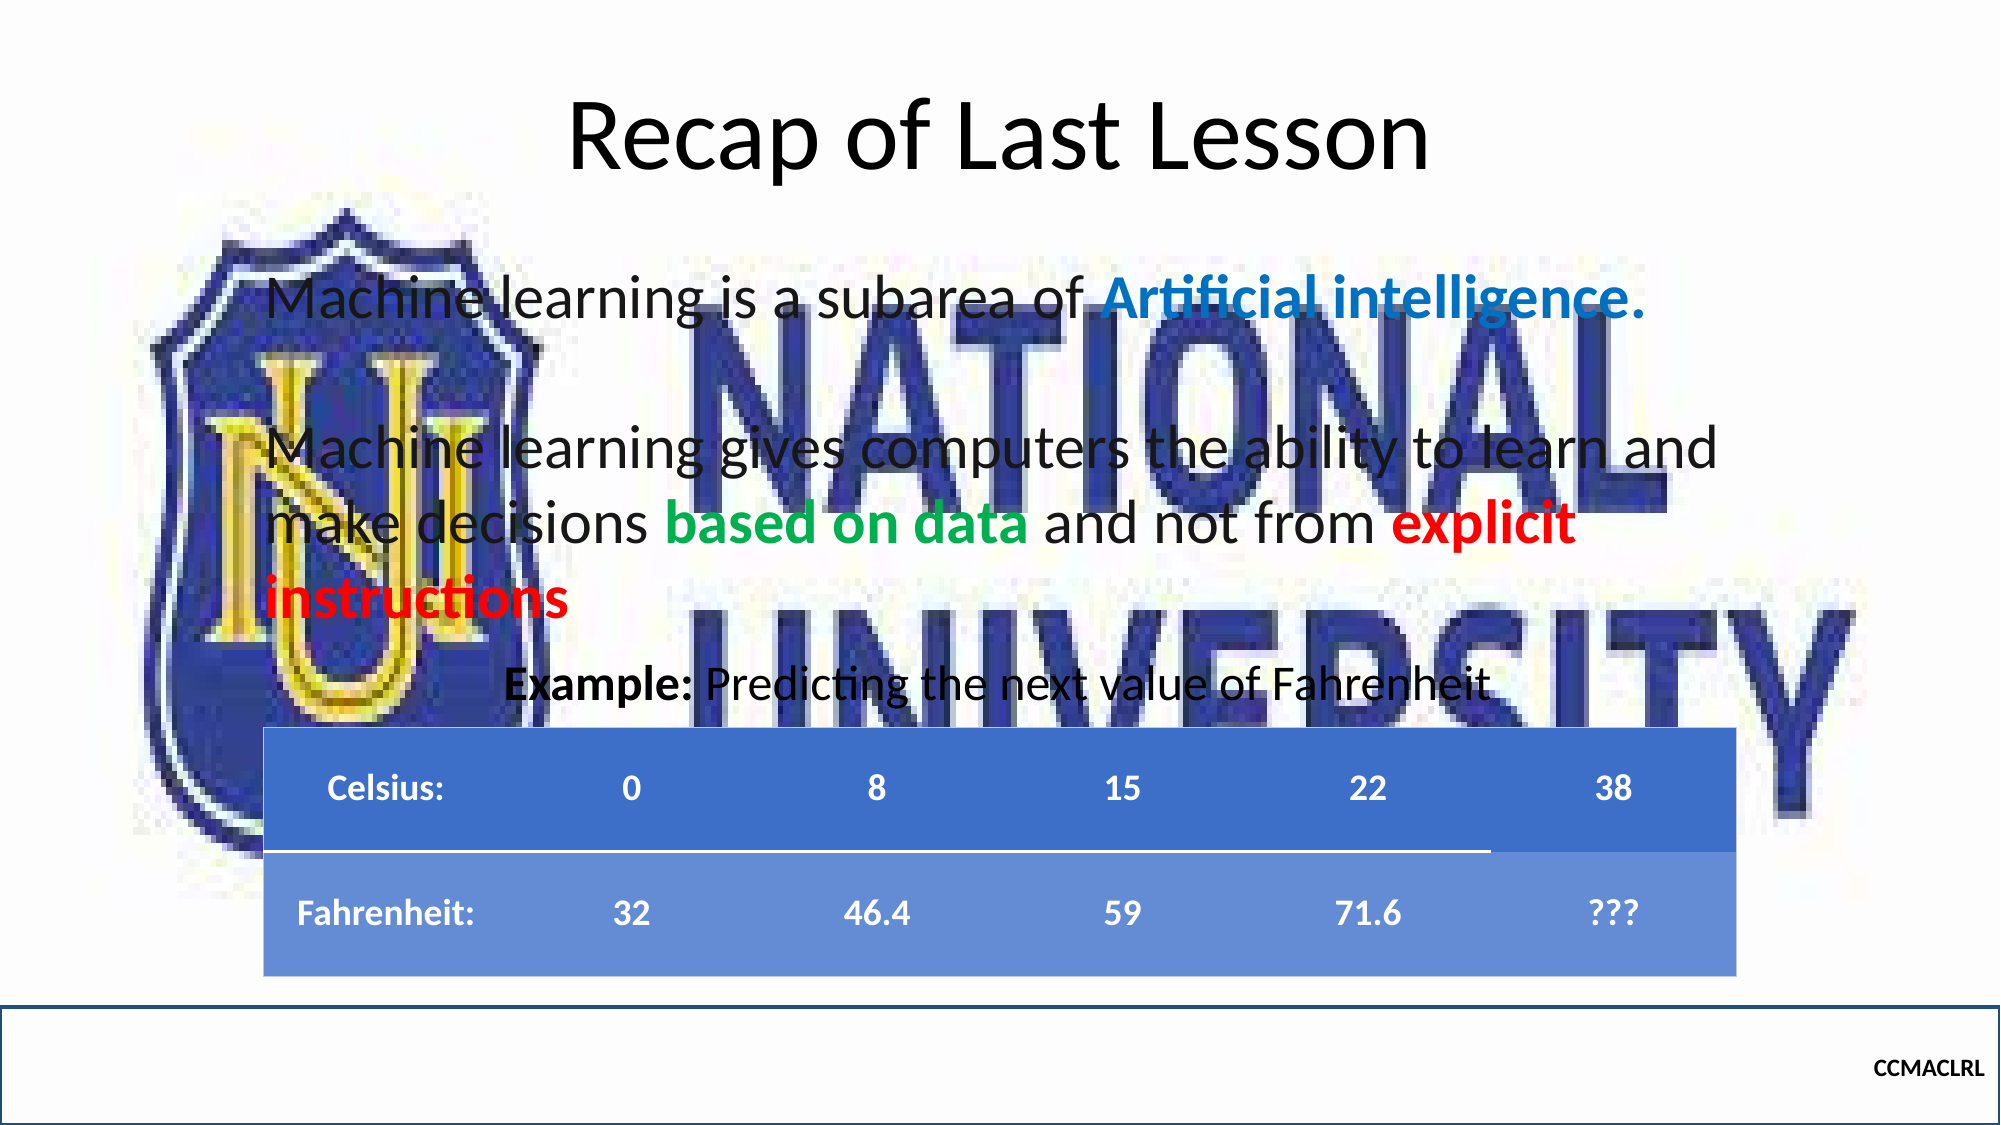

# Recap of Last Lesson
Machine learning is a subarea of Artificial intelligence.

Machine learning gives computers the ability to learn and make decisions based on data and not from explicit instructions
Example: Predicting the next value of Fahrenheit
| Celsius: | 0 | 8 | 15 | 22 | 38 |
| --- | --- | --- | --- | --- | --- |
| Fahrenheit: | 32 | 46.4 | 59 | 71.6 | ??? |
CCMACLRL